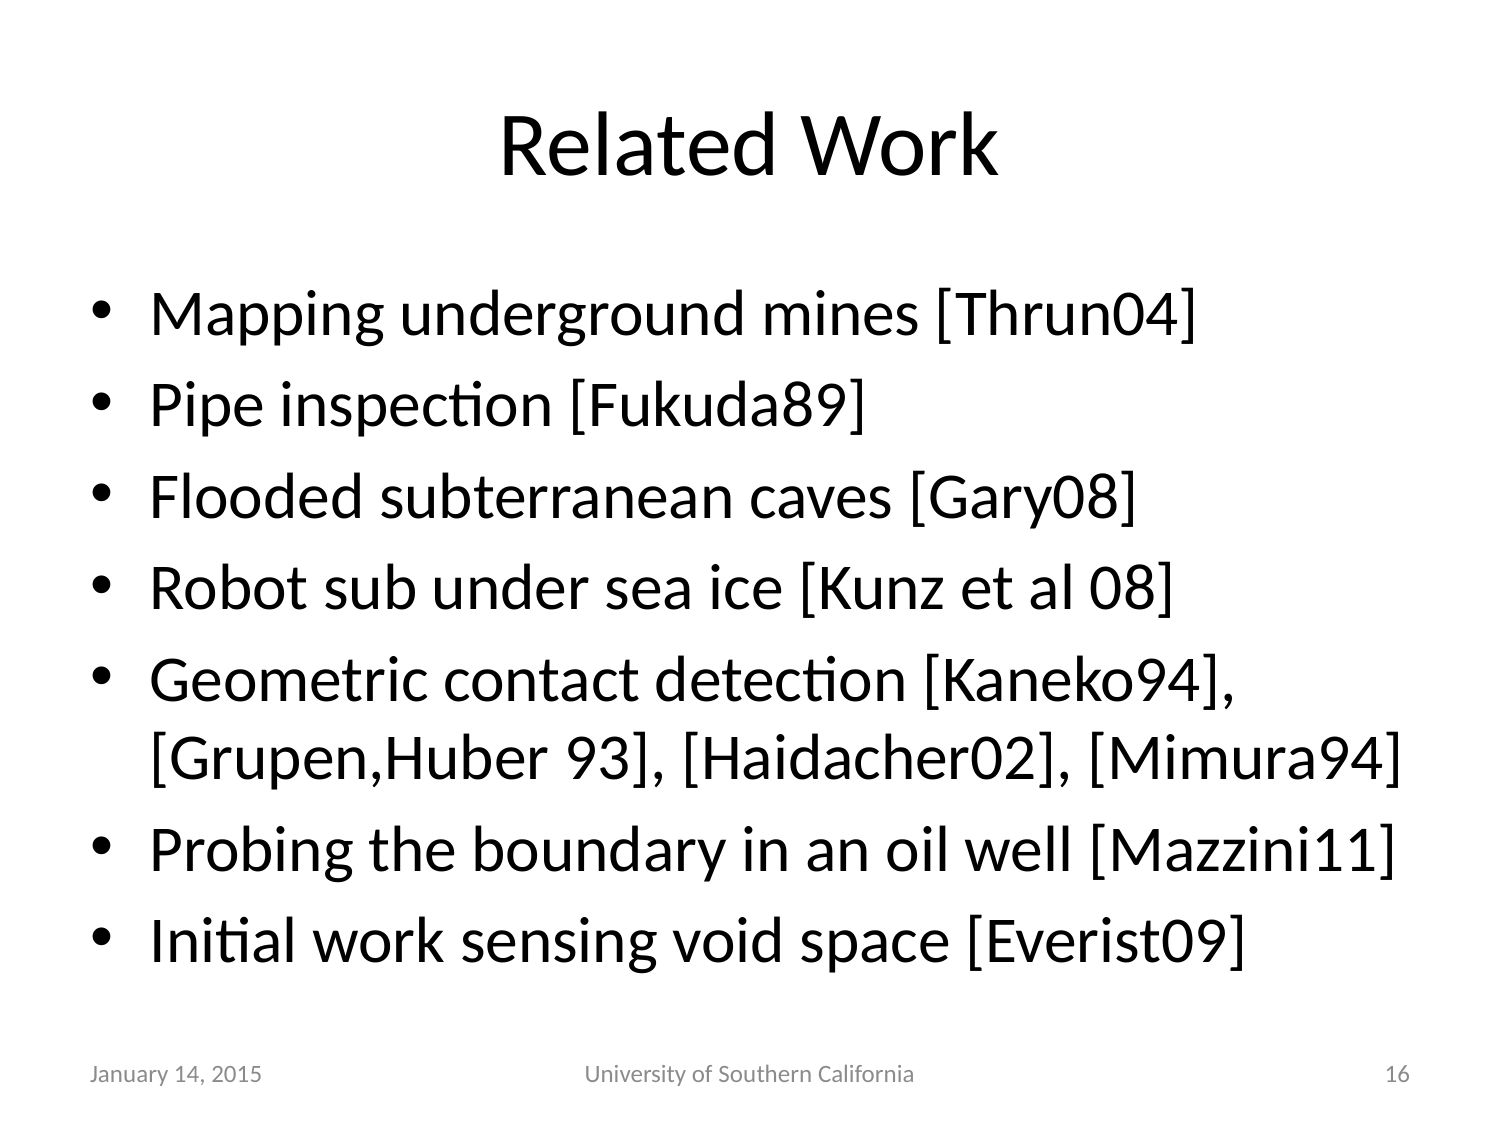

# Related Work
Mapping underground mines [Thrun04]
Pipe inspection [Fukuda89]
Flooded subterranean caves [Gary08]
Robot sub under sea ice [Kunz et al 08]
Geometric contact detection [Kaneko94], [Grupen,Huber 93], [Haidacher02], [Mimura94]
Probing the boundary in an oil well [Mazzini11]
Initial work sensing void space [Everist09]

January 14, 2015
University of Southern California
16